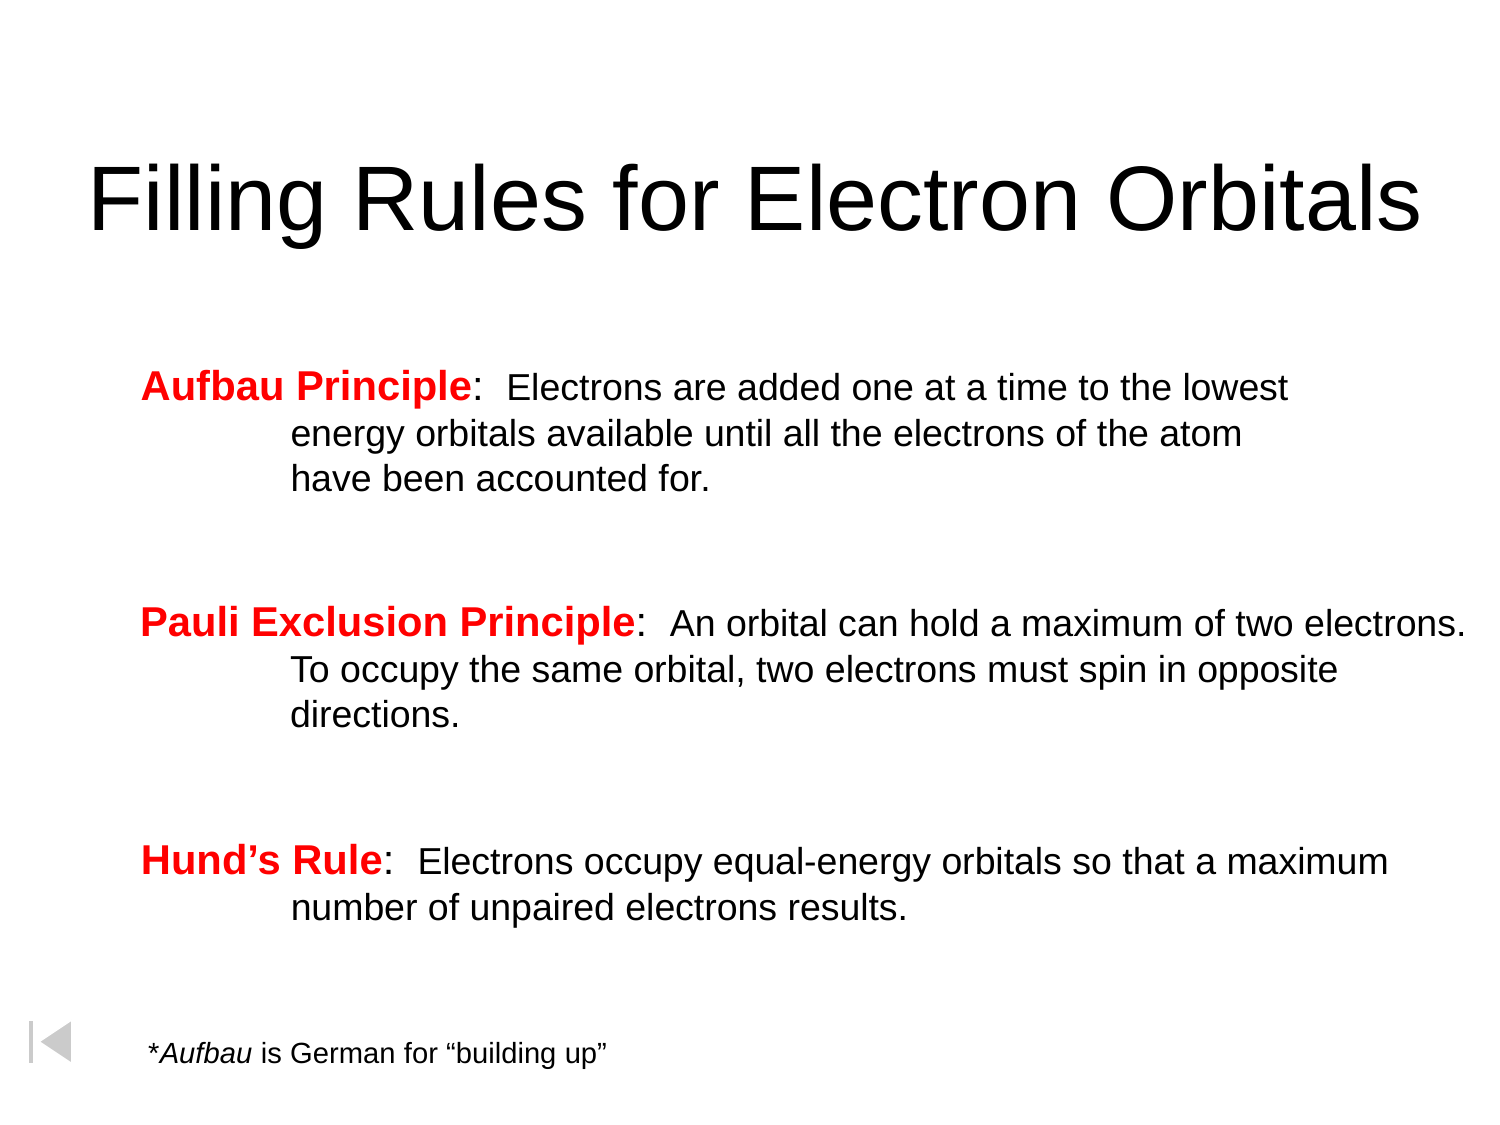

# Filling Rules for Electron Orbitals
Aufbau Principle:  Electrons are added one at a time to the lowest
	energy orbitals available until all the electrons of the atom
	have been accounted for.
Pauli Exclusion Principle:  An orbital can hold a maximum of two electrons.
	To occupy the same orbital, two electrons must spin in opposite
	directions.
Hund’s Rule:  Electrons occupy equal-energy orbitals so that a maximum
	number of unpaired electrons results.

*Aufbau is German for “building up”